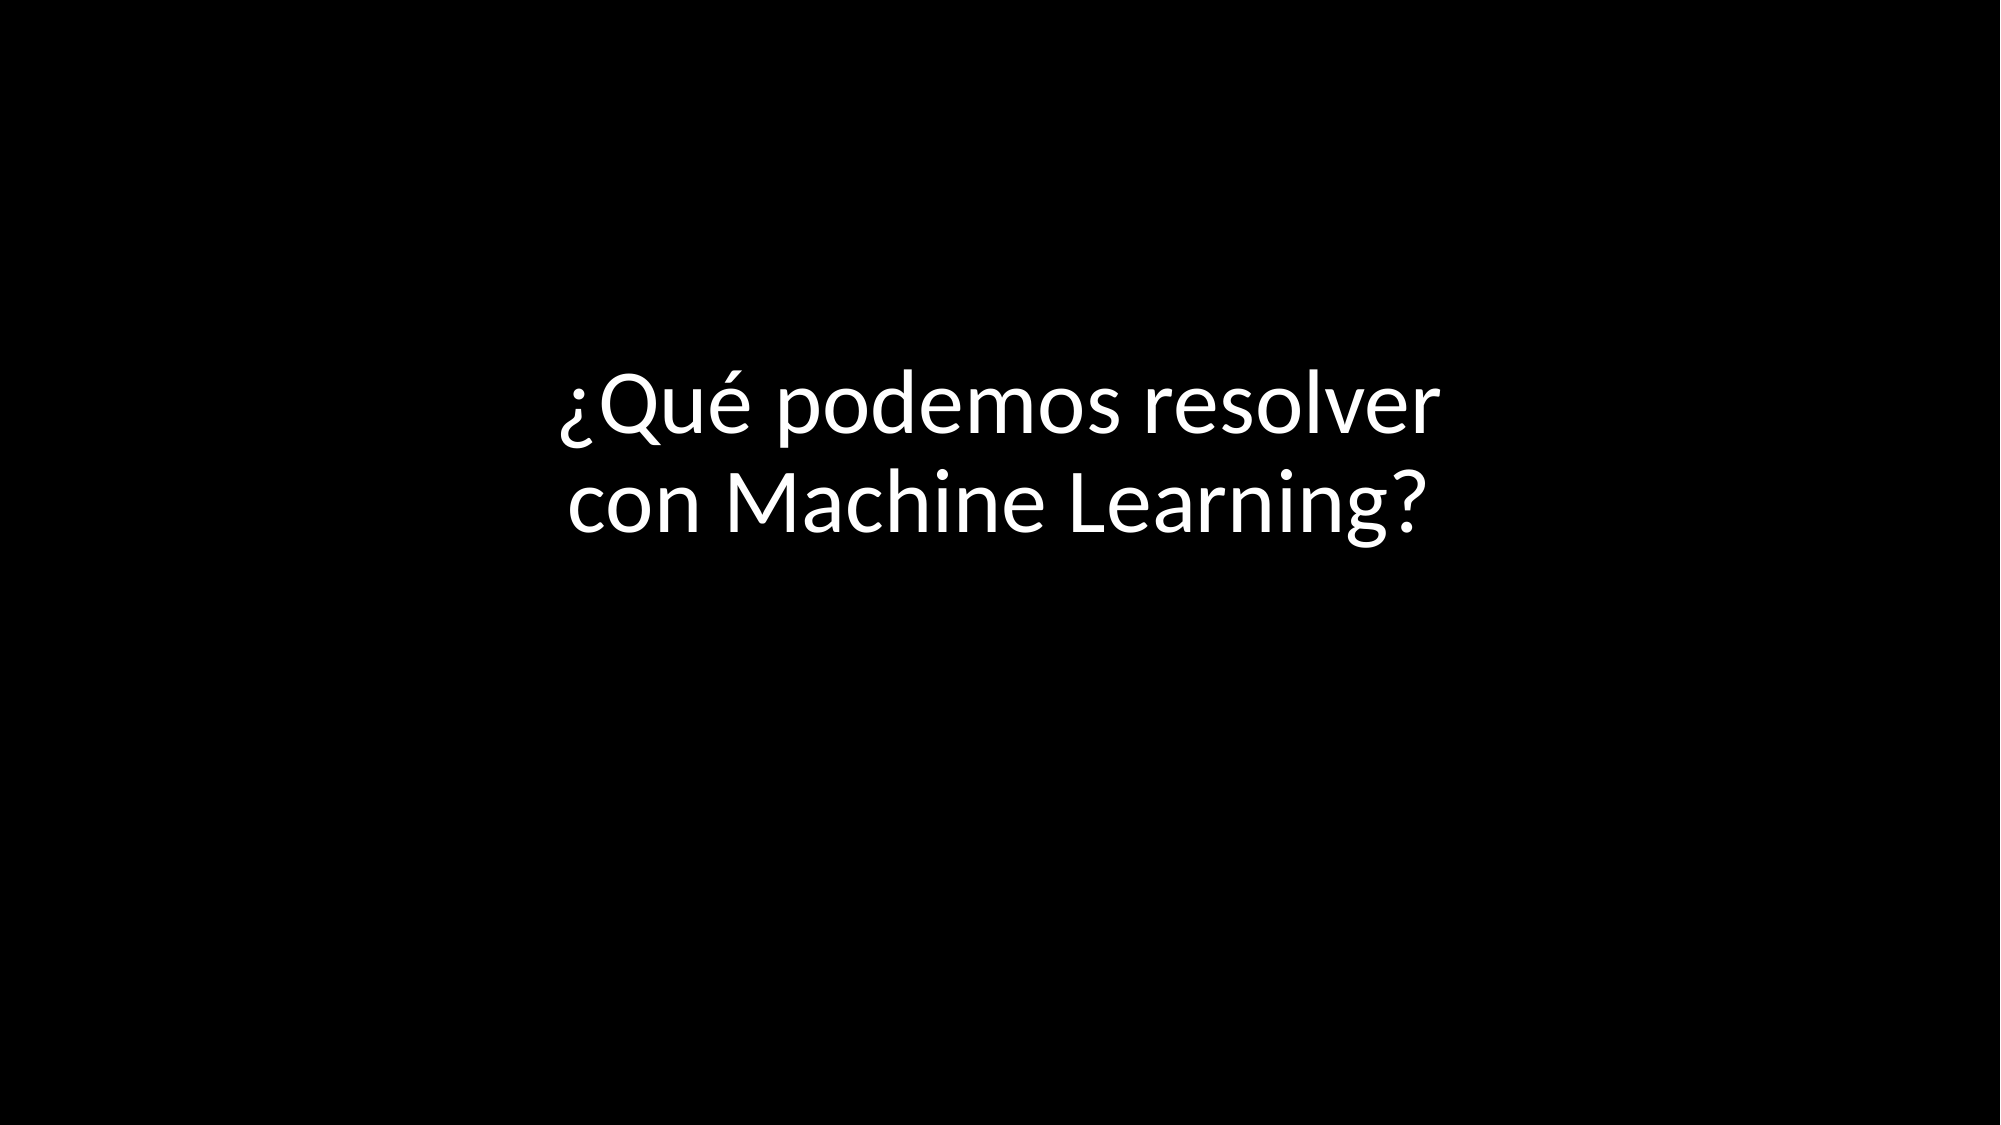

# ¿Qué podemos resolver con Machine Learning?